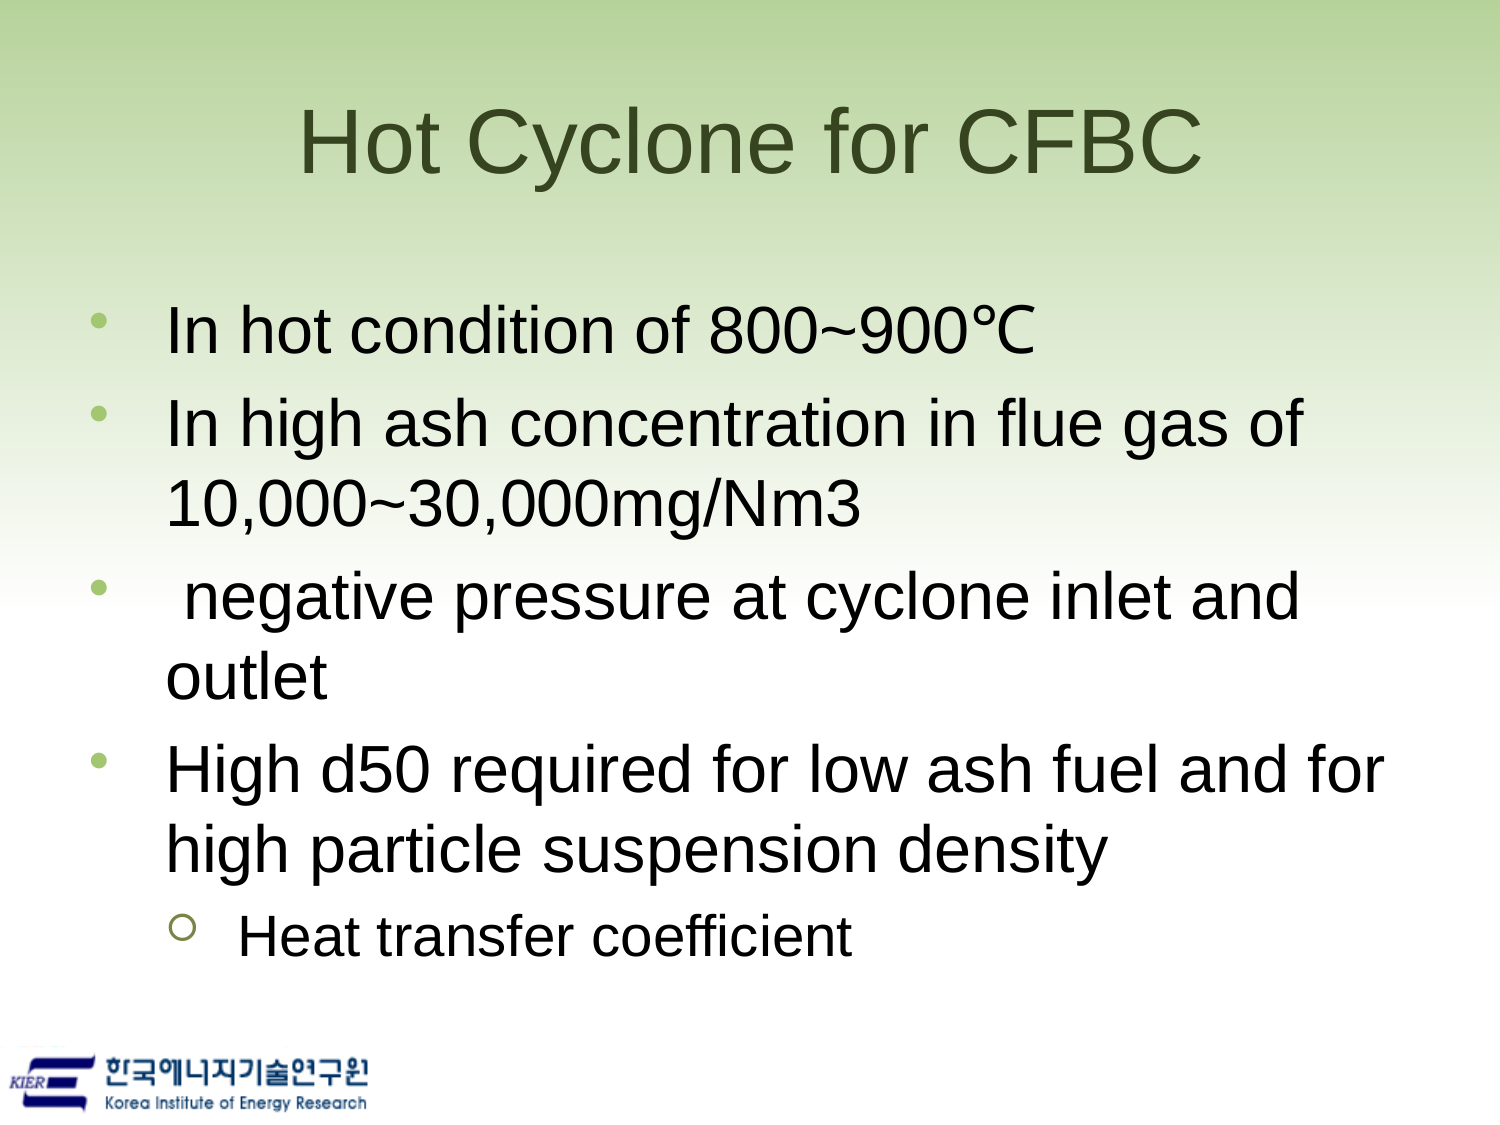

# Hot Cyclone for CFBC
In hot condition of 800~900℃
In high ash concentration in flue gas of 10,000~30,000mg/Nm3
 negative pressure at cyclone inlet and outlet
High d50 required for low ash fuel and for high particle suspension density
Heat transfer coefficient